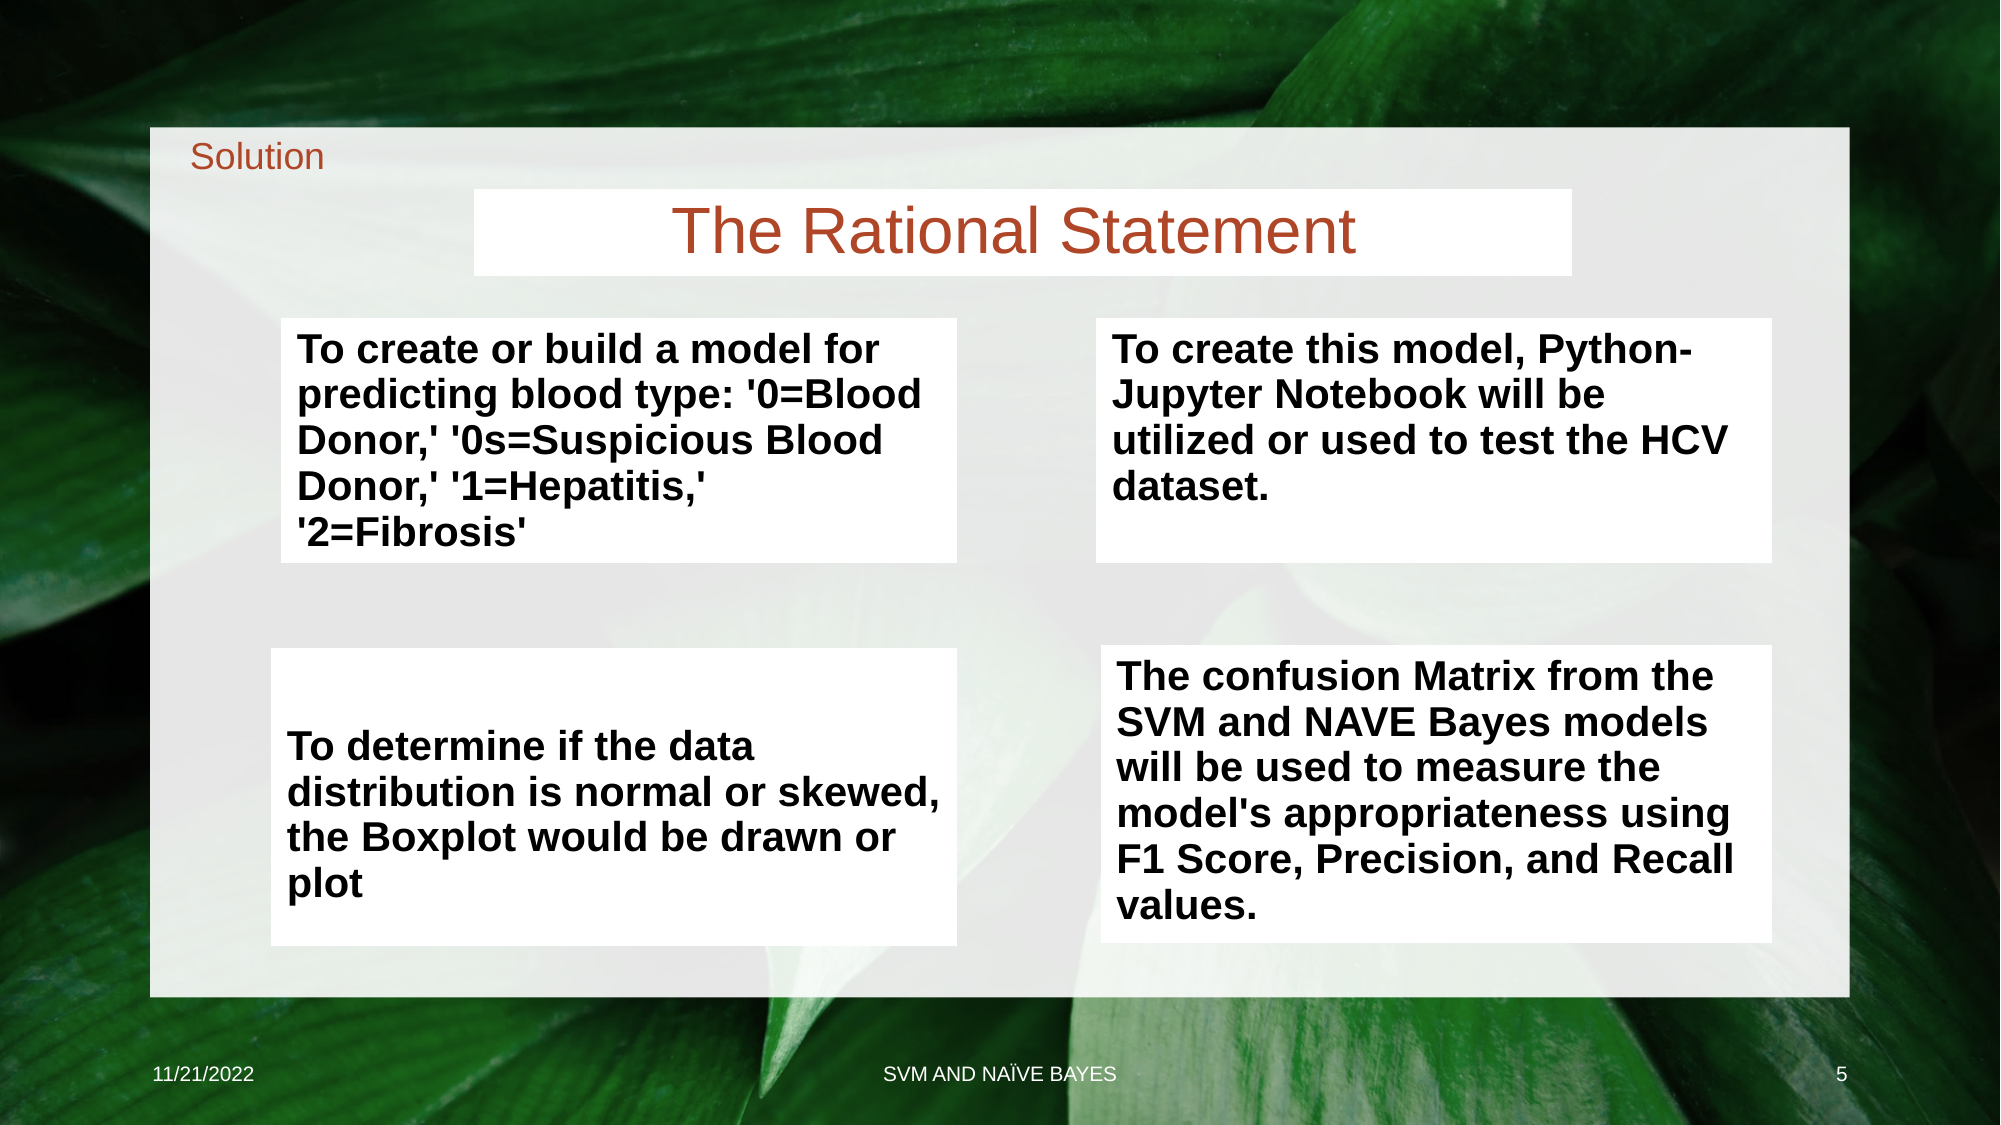

Solution
# The Rational Statement
To create or build a model for predicting blood type: '0=Blood Donor,' '0s=Suspicious Blood Donor,' '1=Hepatitis,' '2=Fibrosis'
To create this model, Python-Jupyter Notebook will be utilized or used to test the HCV dataset.
The confusion Matrix from the SVM and NAVE Bayes models will be used to measure the model's appropriateness using F1 Score, Precision, and Recall values.

To determine if the data distribution is normal or skewed, the Boxplot would be drawn or plot
11/21/2022
SVM AND NAÏVE BAYES
5